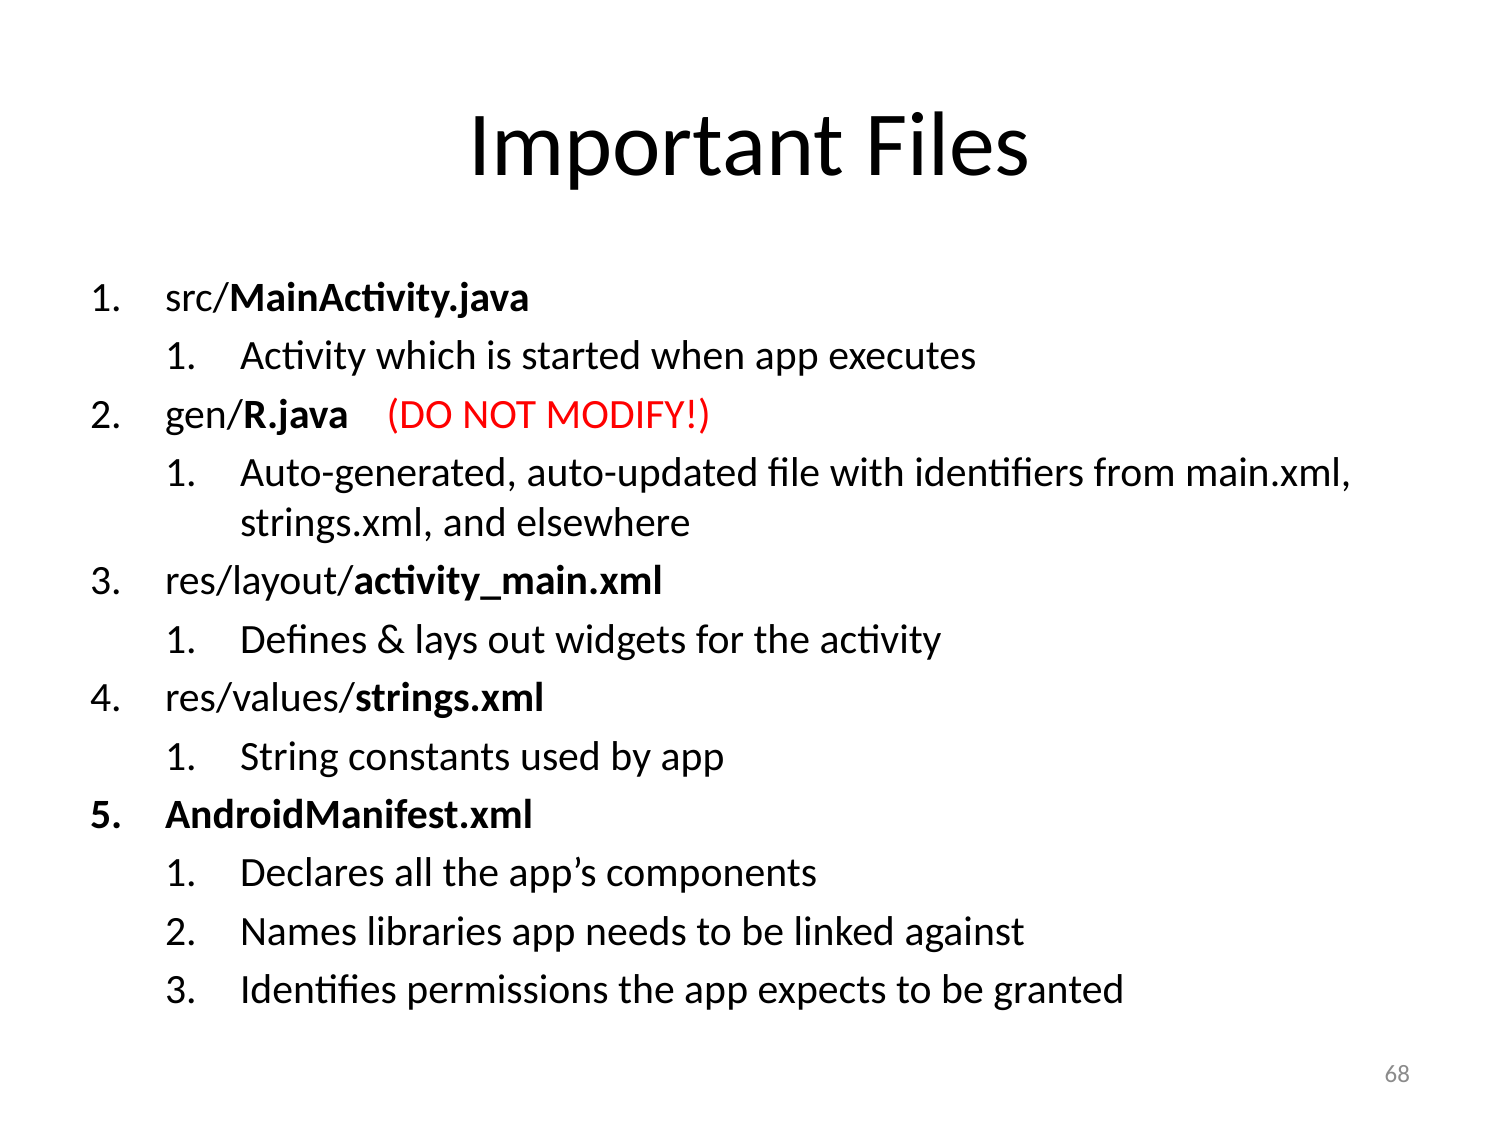

# Important Files
src/MainActivity.java
Activity which is started when app executes
gen/R.java    (DO NOT MODIFY!)
Auto-generated, auto-updated file with identifiers from main.xml, strings.xml, and elsewhere
res/layout/activity_main.xml
Defines & lays out widgets for the activity
res/values/strings.xml
String constants used by app
AndroidManifest.xml
Declares all the app’s components
Names libraries app needs to be linked against
Identifies permissions the app expects to be granted
68